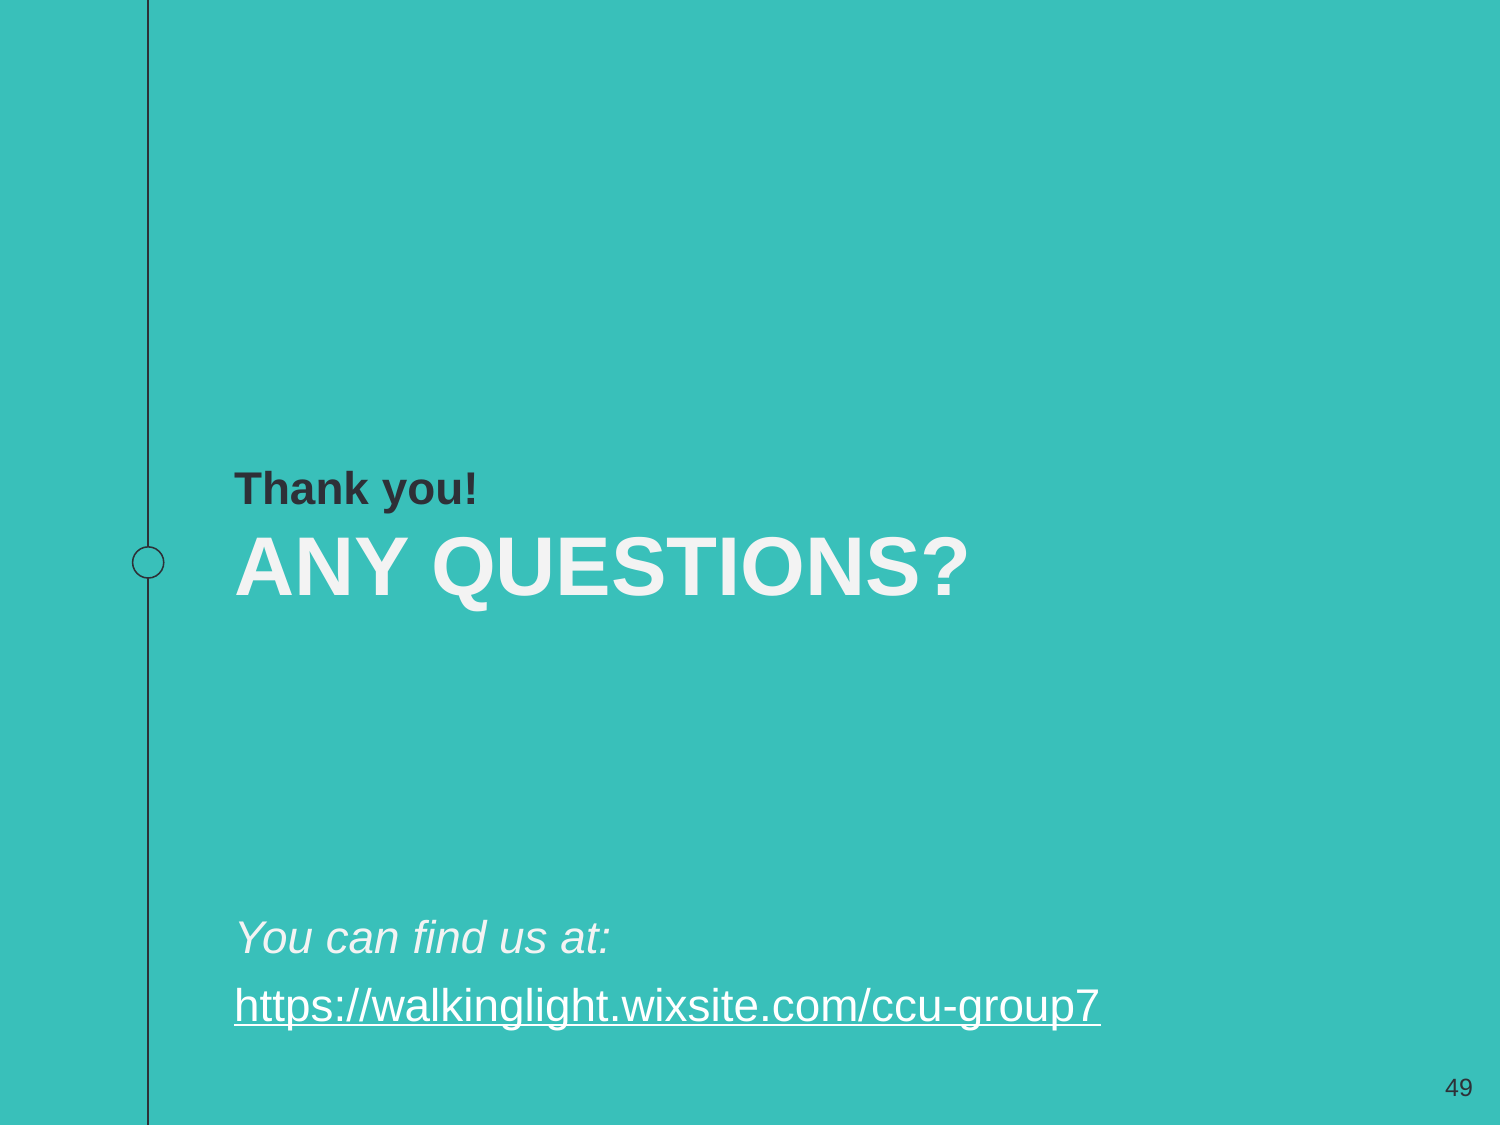

Thank you!
ANY QUESTIONS?

You can find us at:
https://walkinglight.wixsite.com/ccu-group7

49